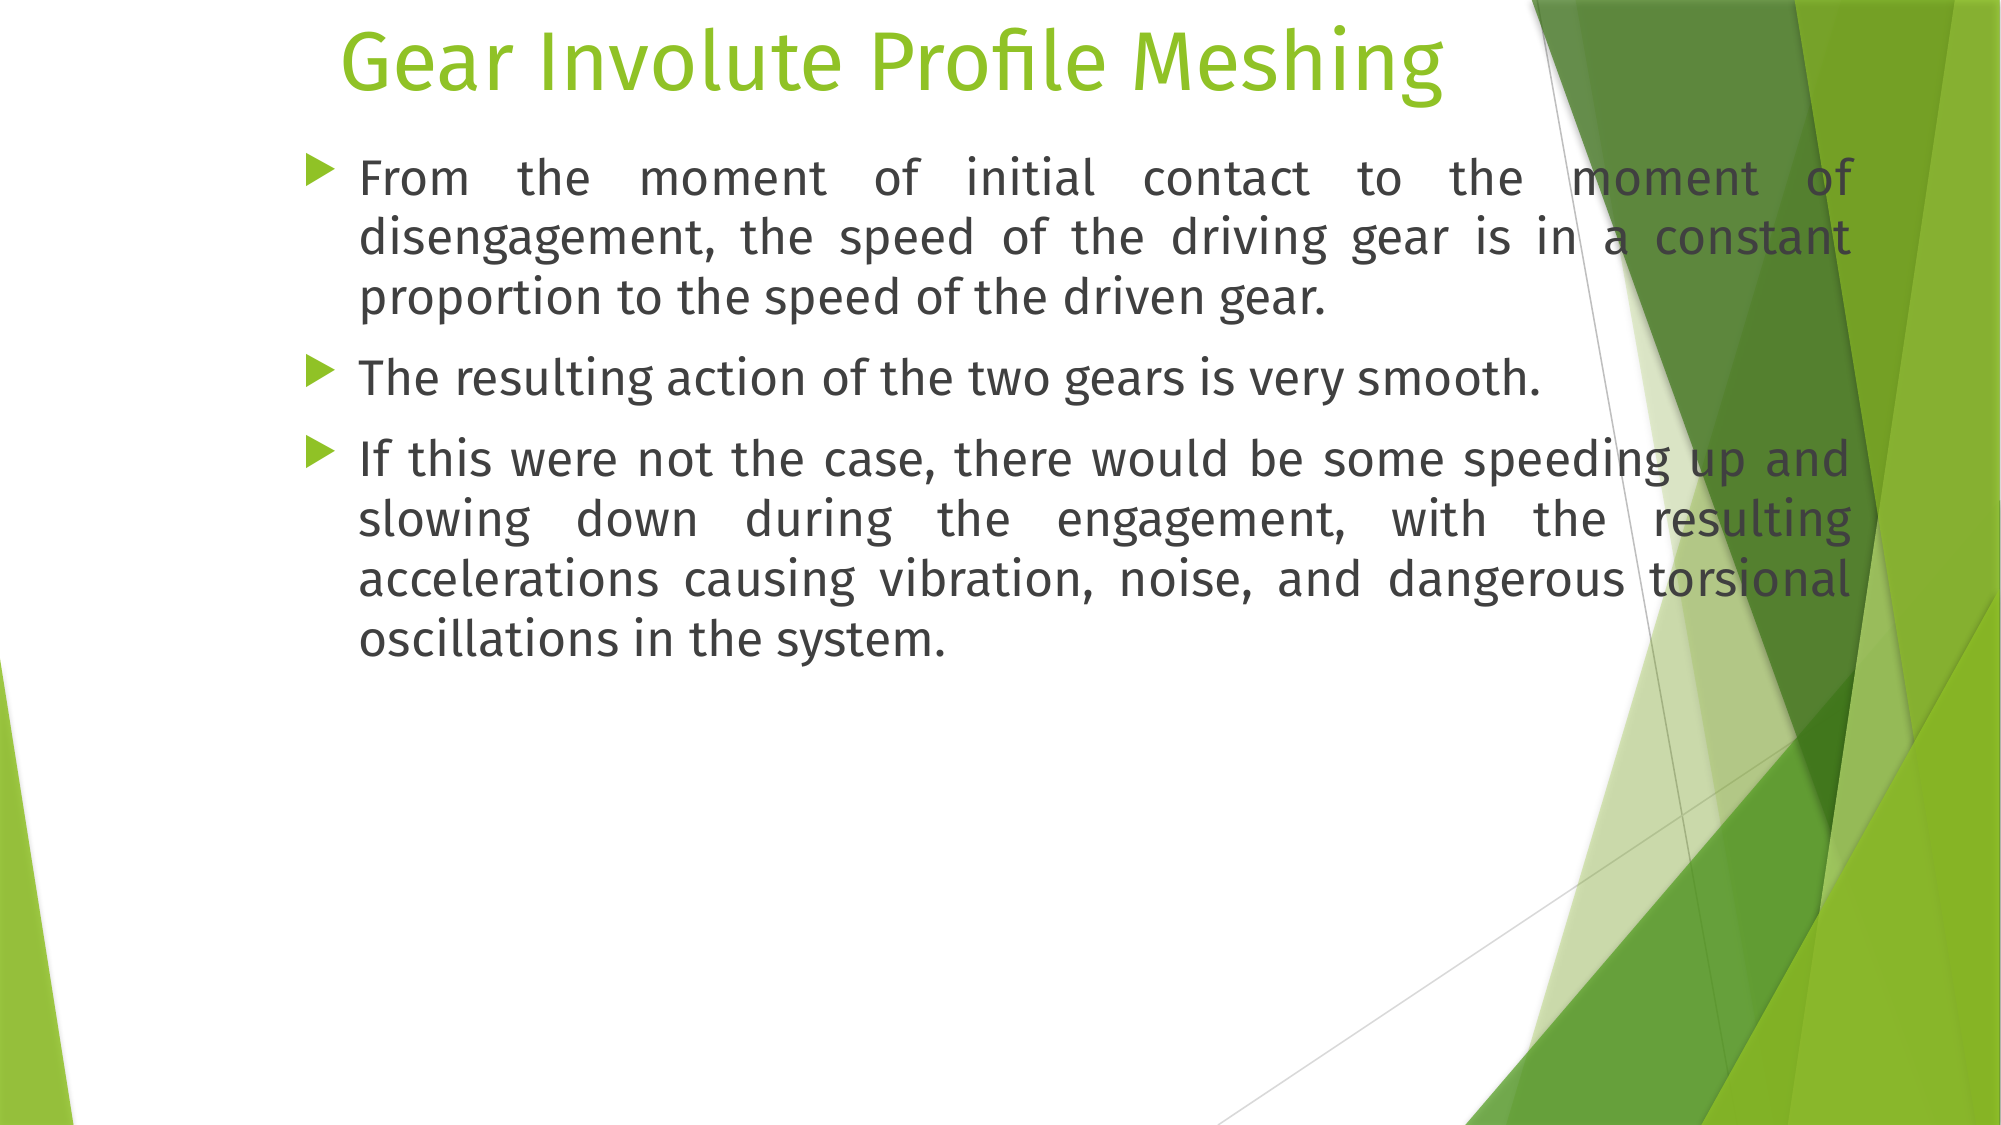

# Gear Involute Profile Meshing
From the moment of initial contact to the moment of disengagement, the speed of the driving gear is in a constant proportion to the speed of the driven gear.
The resulting action of the two gears is very smooth.
If this were not the case, there would be some speeding up and slowing down during the engagement, with the resulting accelerations causing vibration, noise, and dangerous torsional oscillations in the system.